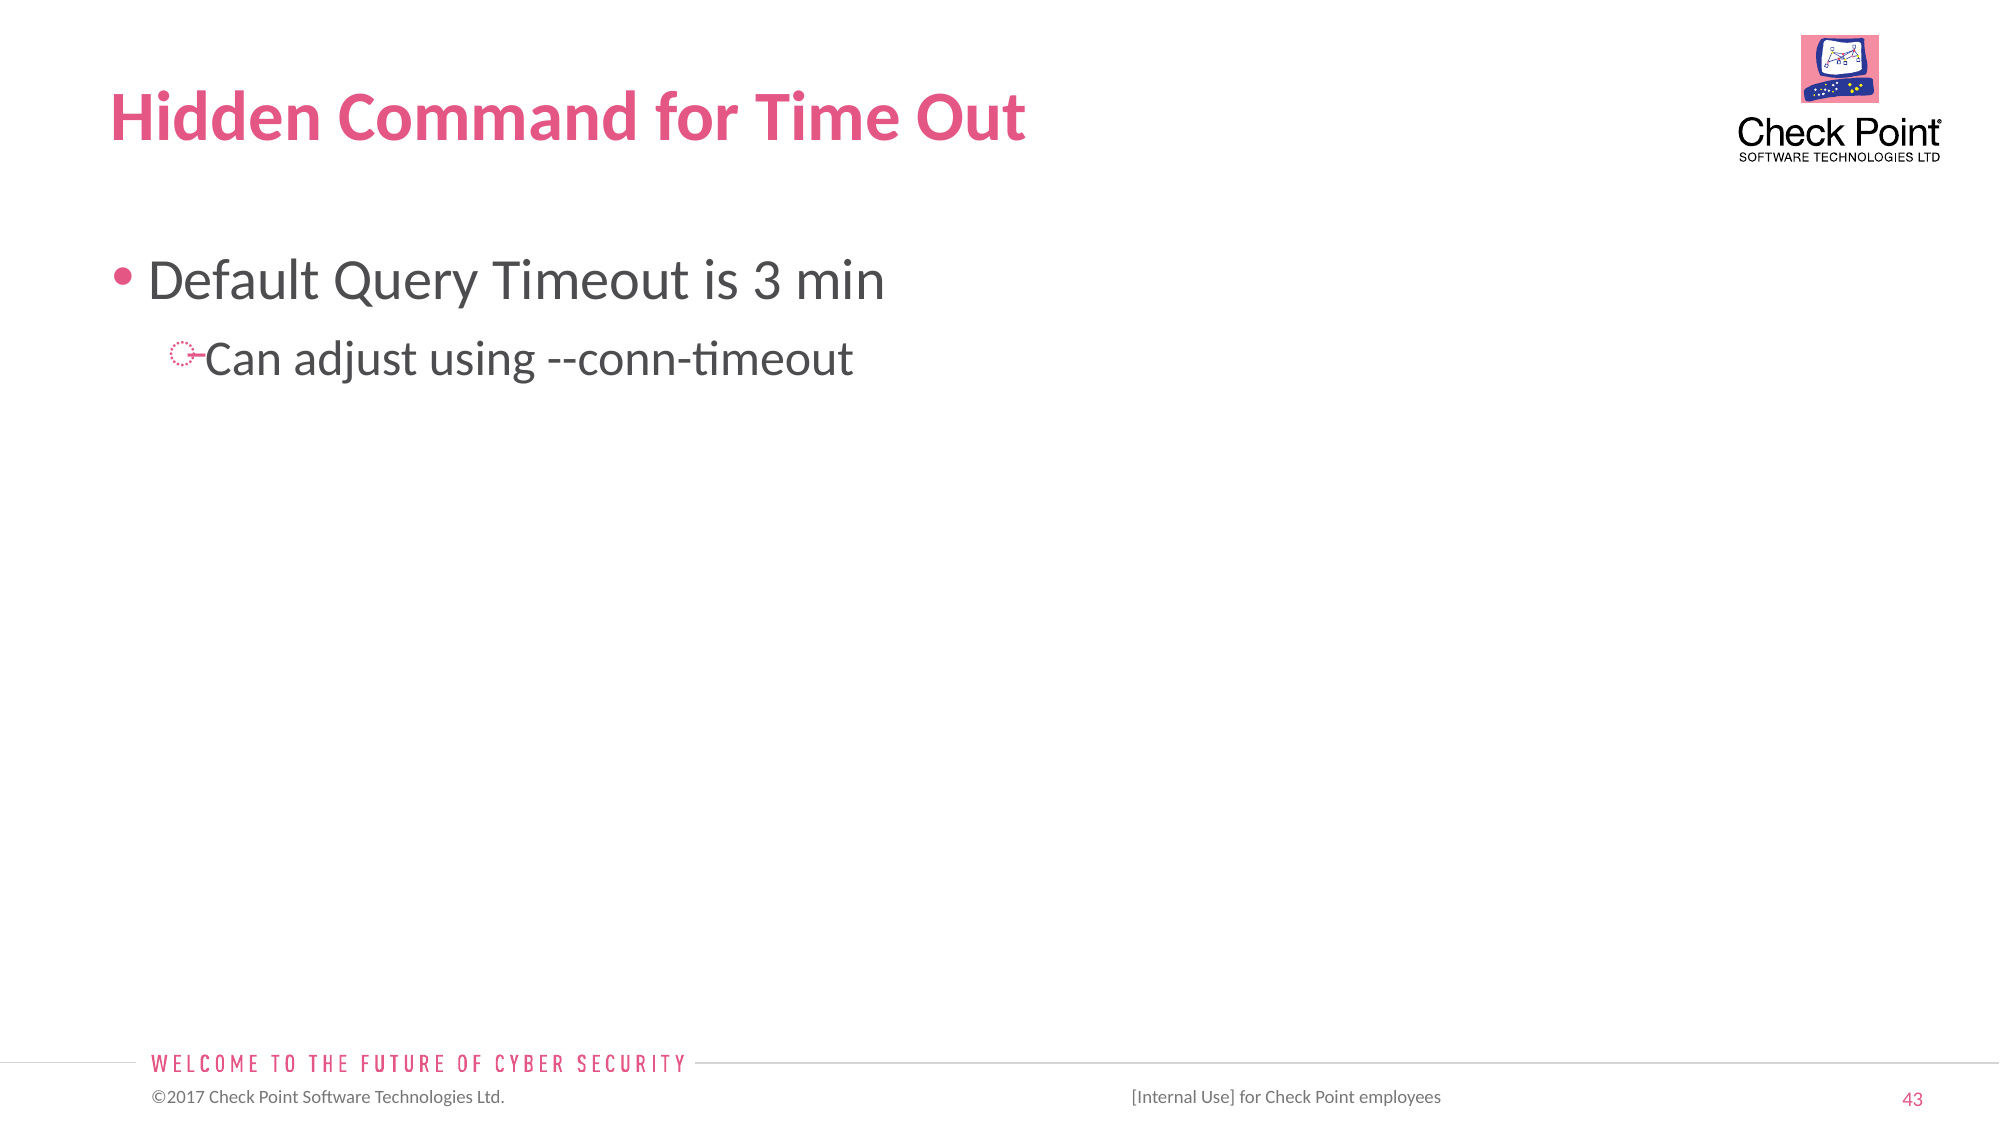

# Hidden Command for Time Out
Default Query Timeout is 3 min
Can adjust using --conn-timeout
 [Internal Use] for Check Point employees​